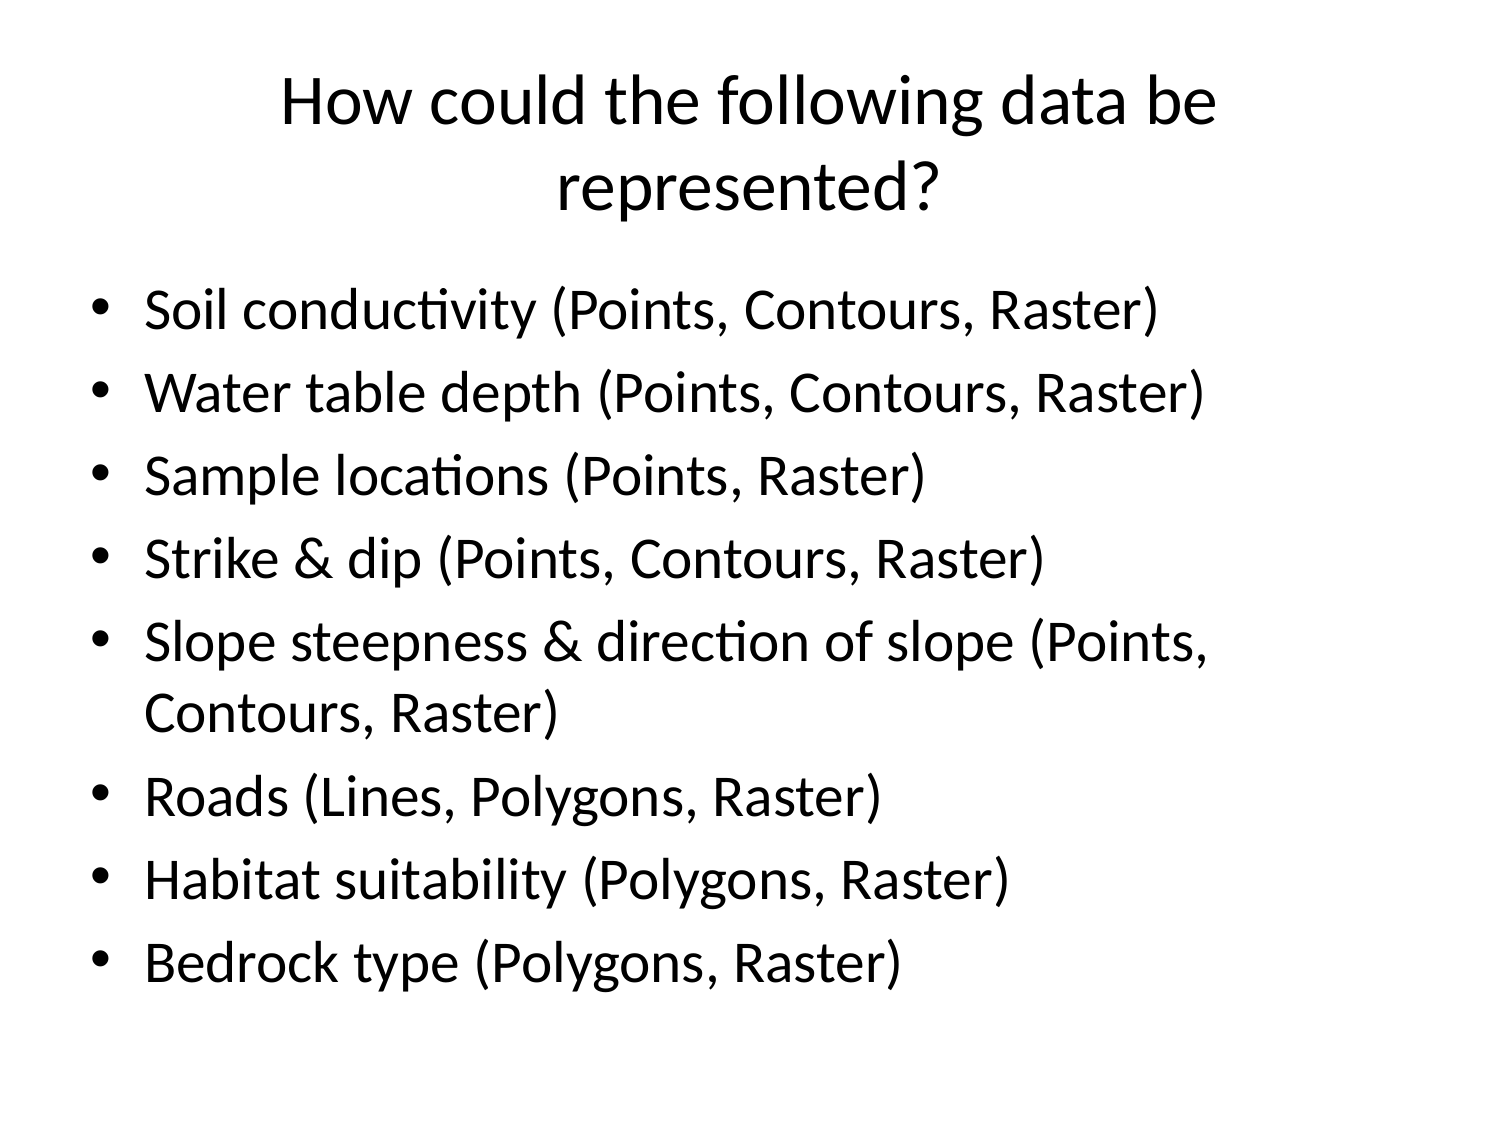

# How could the following data be represented?
Soil conductivity (Points, Contours, Raster)
Water table depth (Points, Contours, Raster)
Sample locations (Points, Raster)
Strike & dip (Points, Contours, Raster)
Slope steepness & direction of slope (Points, Contours, Raster)
Roads (Lines, Polygons, Raster)
Habitat suitability (Polygons, Raster)
Bedrock type (Polygons, Raster)